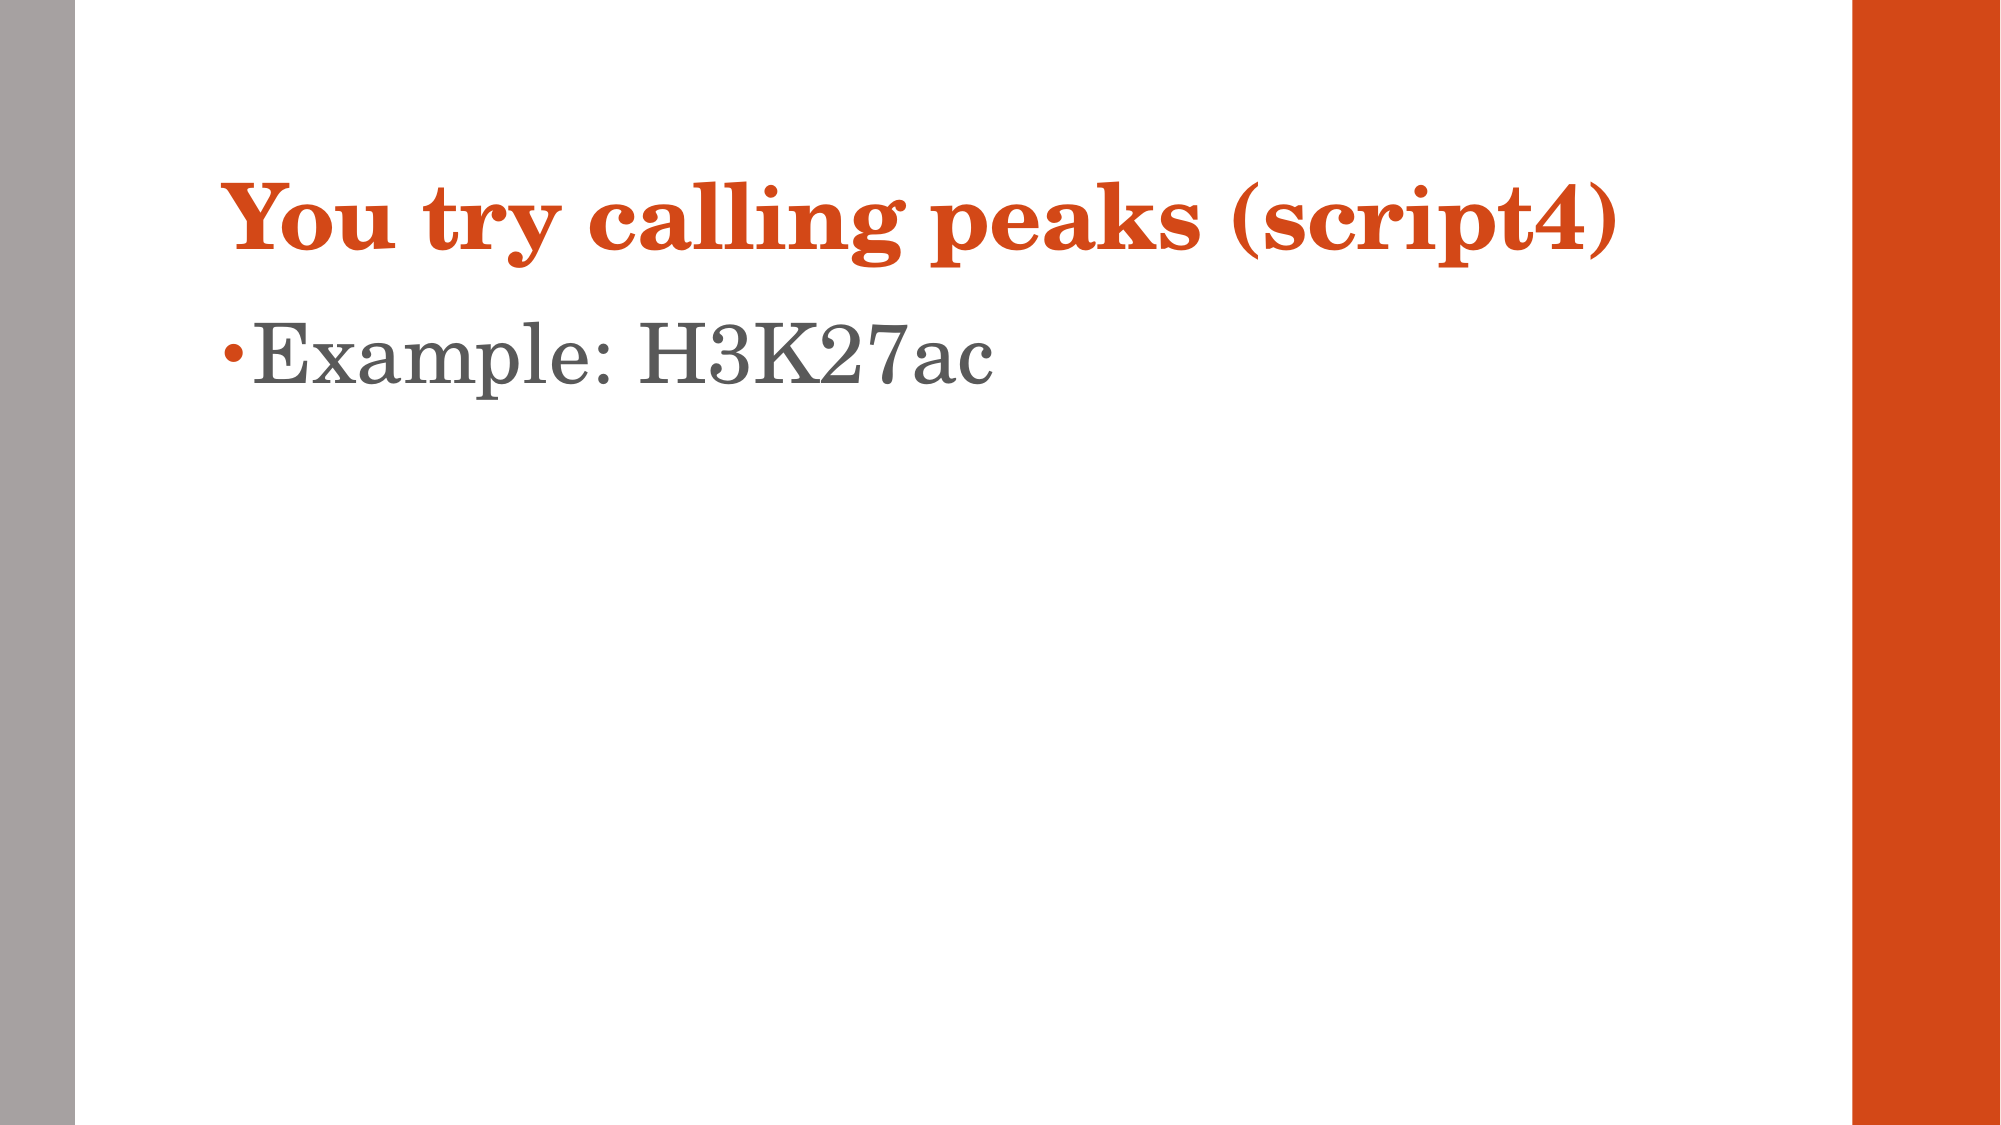

# You try calling peaks (script4)
Example: H3K27ac